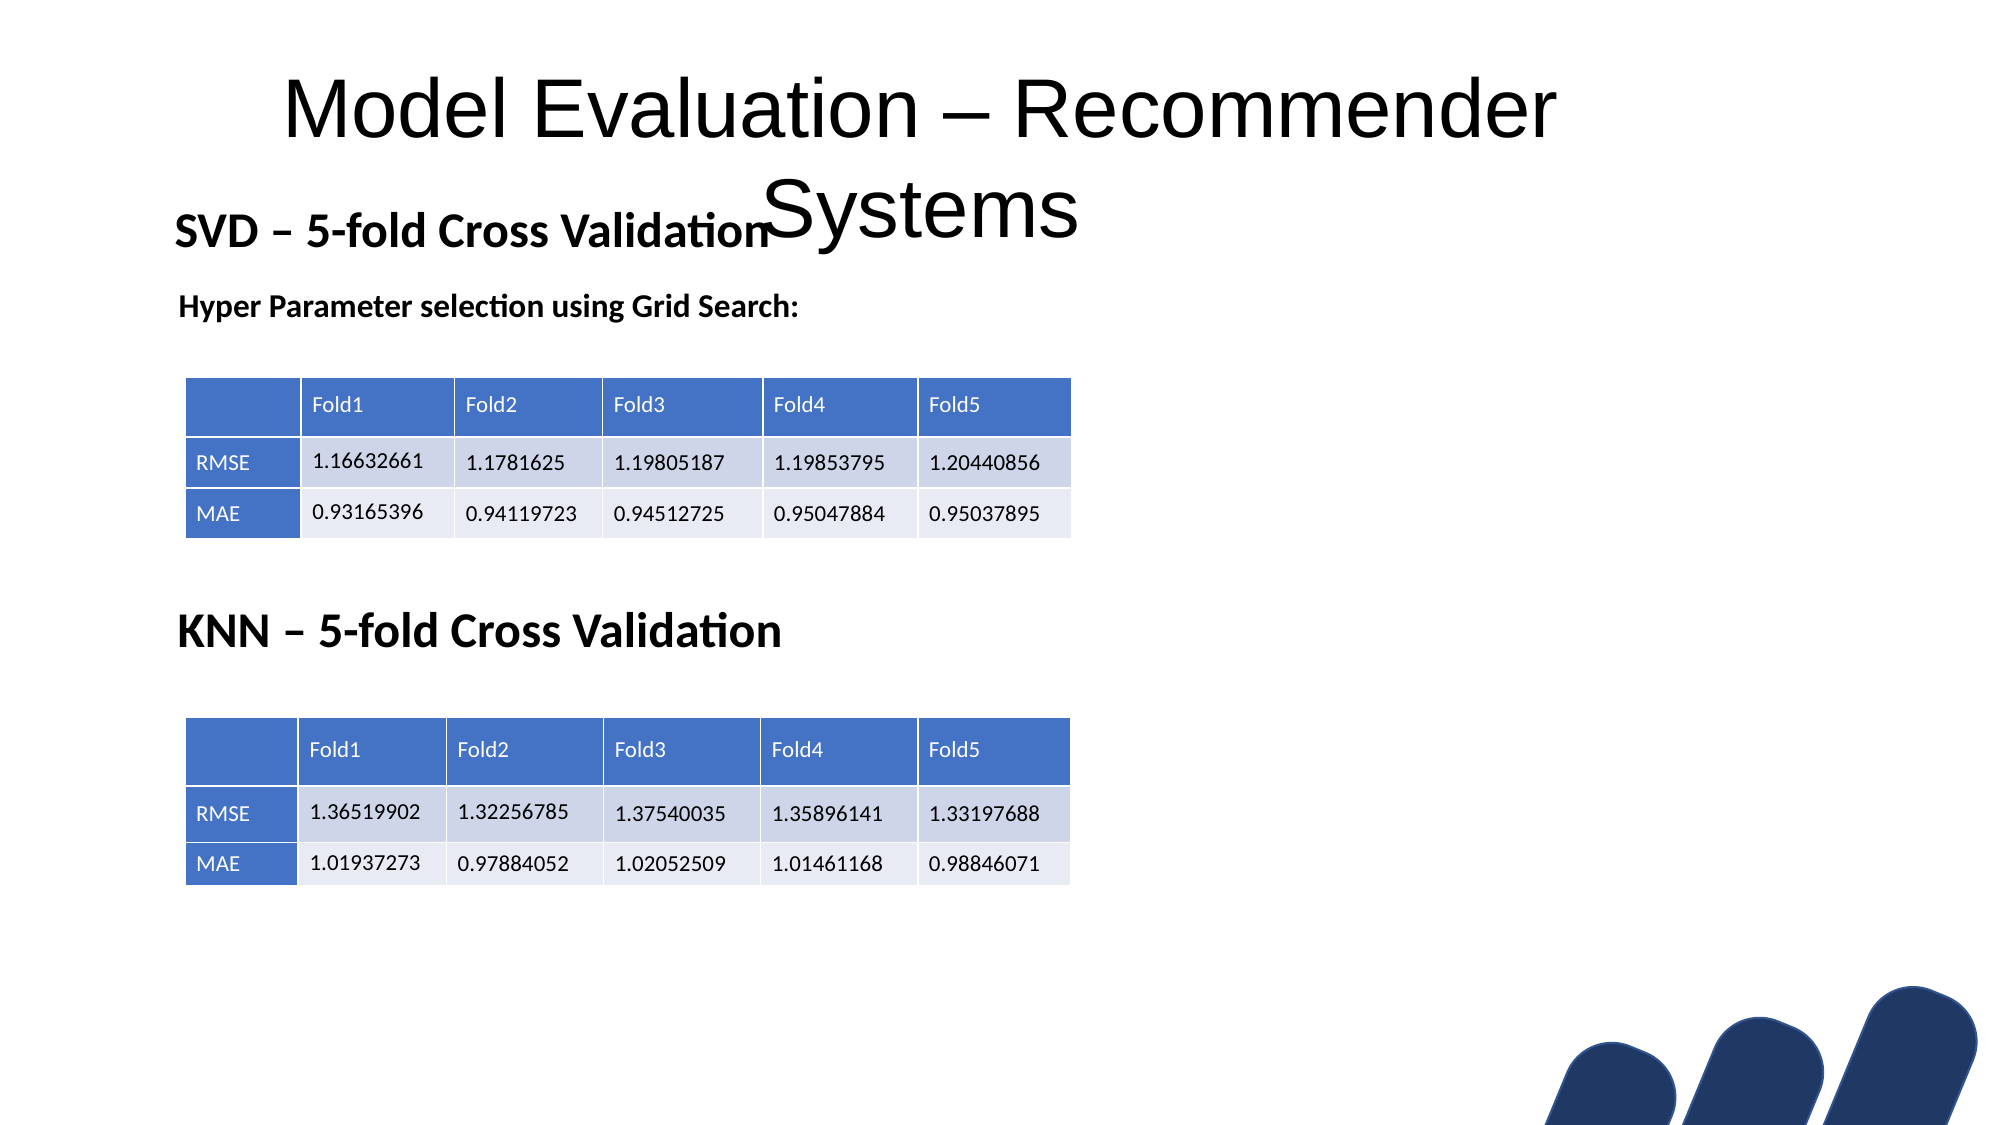

Model Evaluation – Recommender Systems
SVD – 5-fold Cross Validation
Hyper Parameter selection using Grid Search:
|  | Fold1 | Fold2 | Fold3 | Fold4 | Fold5 |
| --- | --- | --- | --- | --- | --- |
| RMSE | 1.16632661 | 1.1781625 | 1.19805187 | 1.19853795 | 1.20440856 |
| MAE | 0.93165396 | 0.94119723 | 0.94512725 | 0.95047884 | 0.95037895 |
KNN – 5-fold Cross Validation
|  | Fold1 | Fold2 | Fold3 | Fold4 | Fold5 |
| --- | --- | --- | --- | --- | --- |
| RMSE | 1.36519902 | 1.32256785 | 1.37540035 | 1.35896141 | 1.33197688 |
| MAE | 1.01937273 | 0.97884052 | 1.02052509 | 1.01461168 | 0.98846071 |